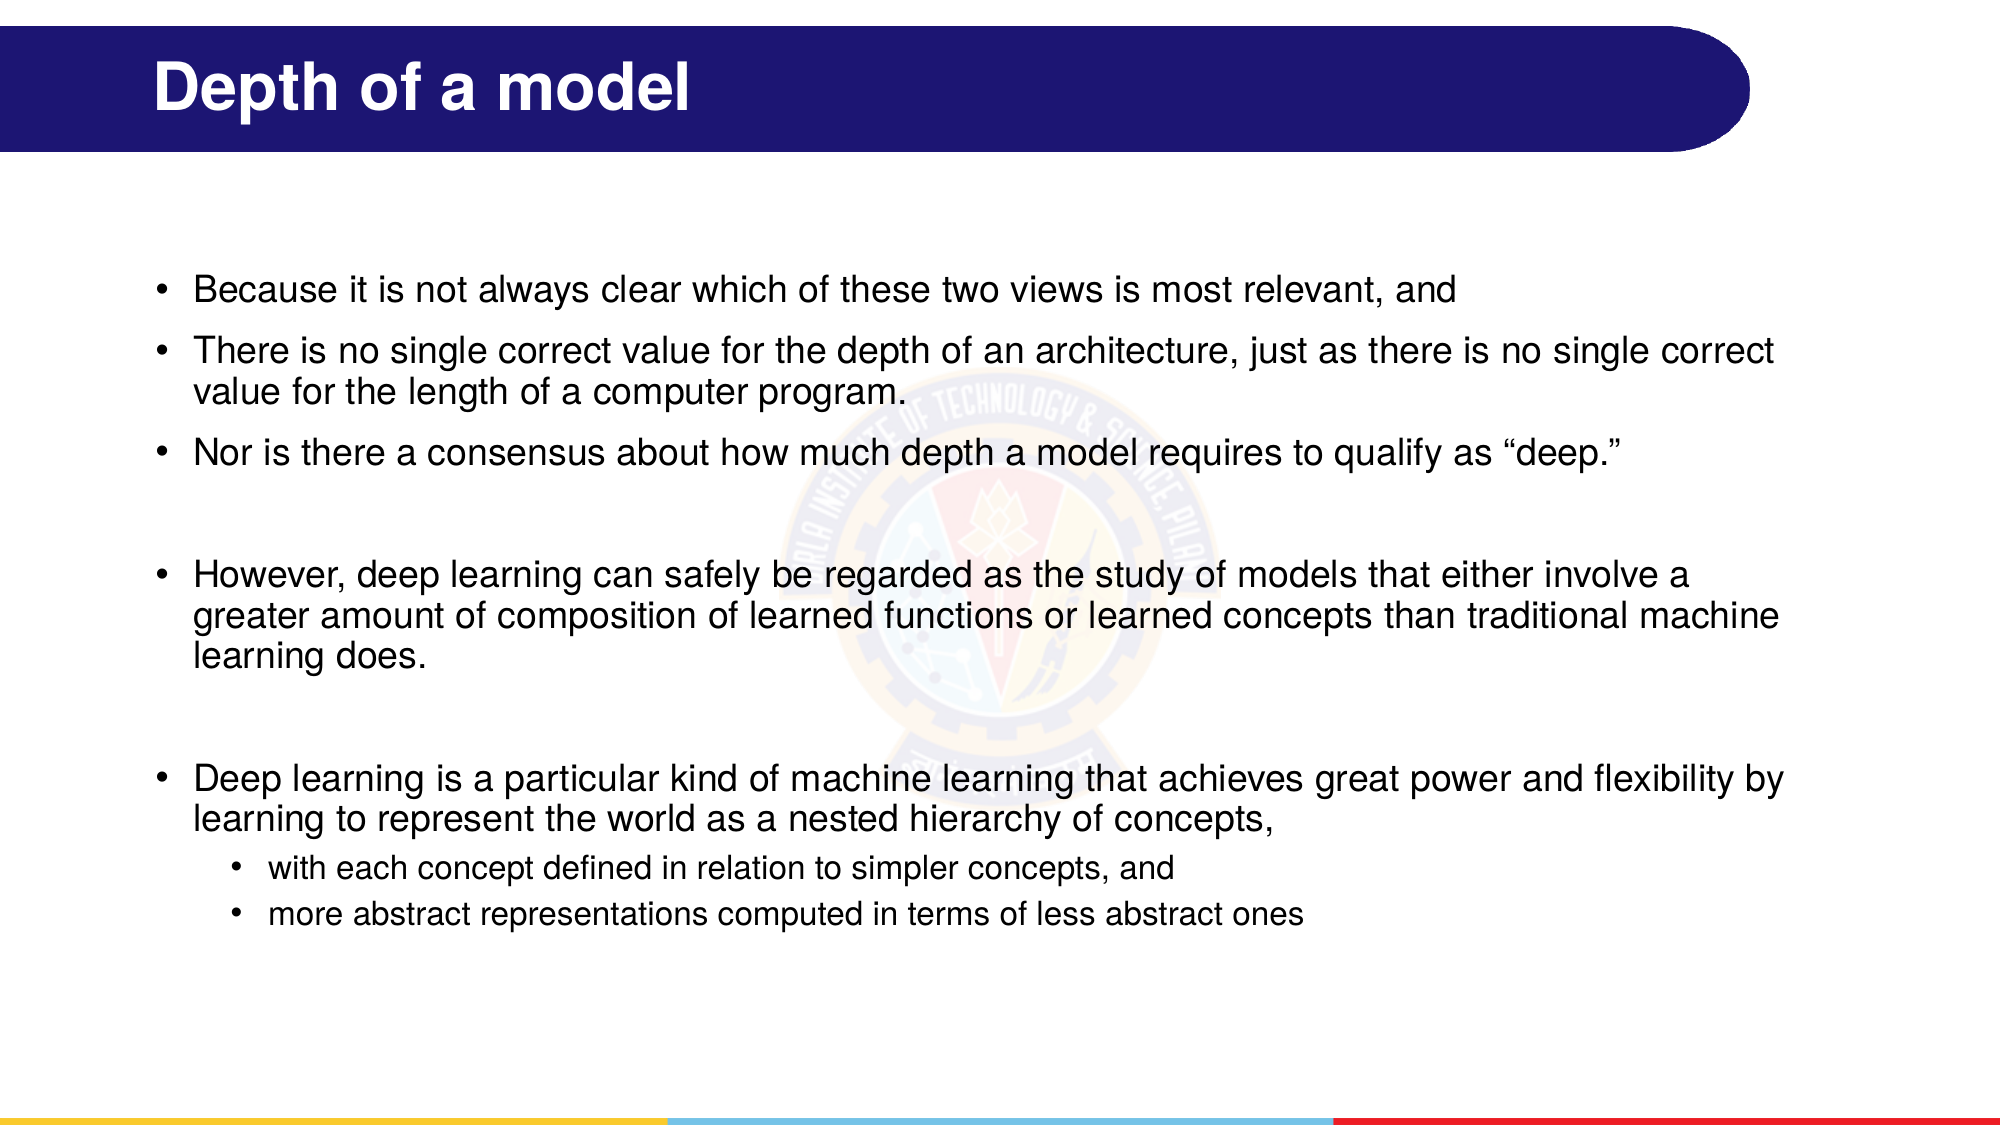

# Depth of a model

Because it is not always clear which of these two views is most relevant, and
There is no single correct value for the depth of an architecture, just as there is no single correct value for the length of a computer program.
Nor is there a consensus about how much depth a model requires to qualify as “deep.”

However, deep learning can safely be regarded as the study of models that either involve a greater amount of composition of learned functions or learned concepts than traditional machine learning does.

Deep learning is a particular kind of machine learning that achieves great power and flexibility by learning to represent the world as a nested hierarchy of concepts,
with each concept defined in relation to simpler concepts, and
more abstract representations computed in terms of less abstract ones